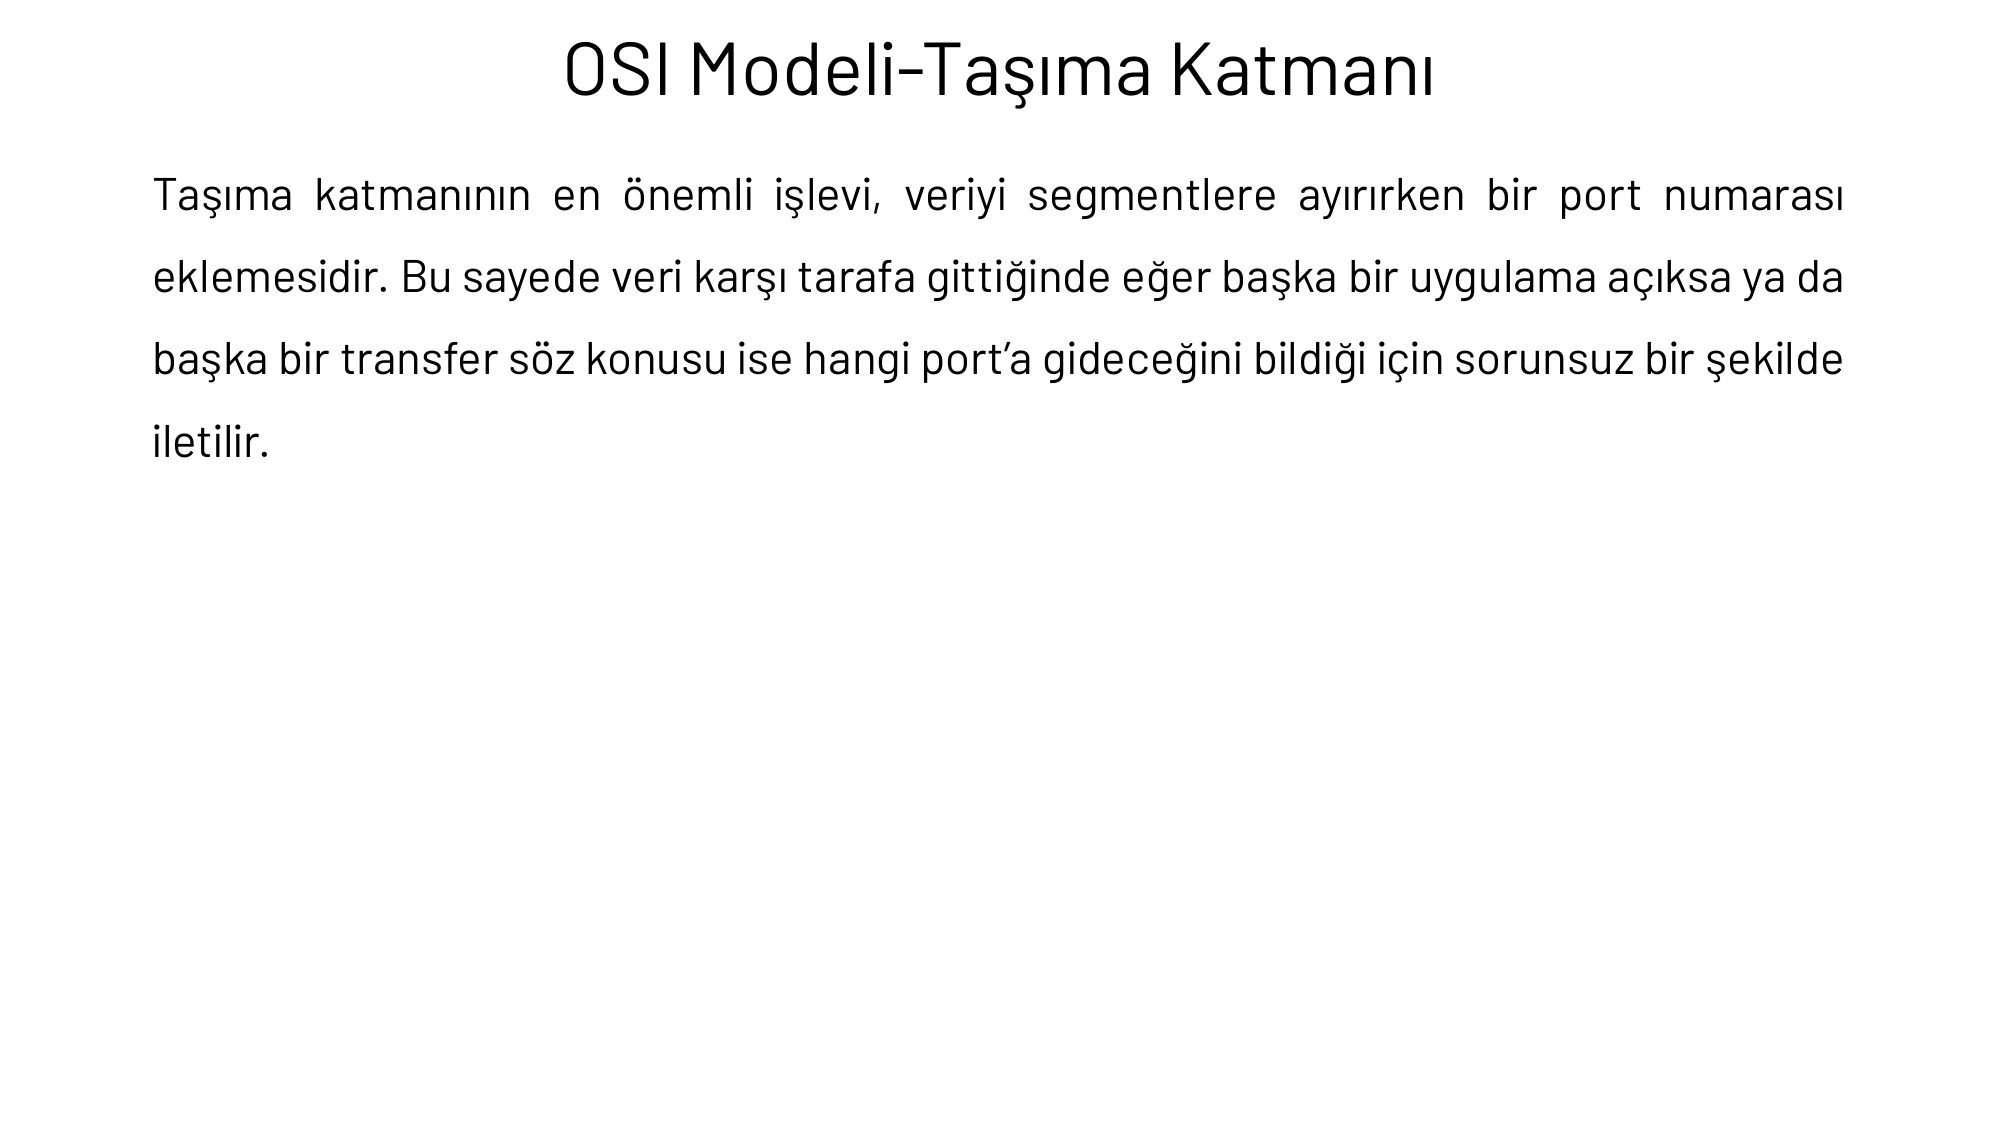

# OSI Modeli-Taşıma Katmanı
Taşıma katmanının en önemli işlevi, veriyi segmentlere ayırırken bir port numarası eklemesidir. Bu sayede veri karşı tarafa gittiğinde eğer başka bir uygulama açıksa ya da başka bir transfer söz konusu ise hangi port’a gideceğini bildiği için sorunsuz bir şekilde iletilir.